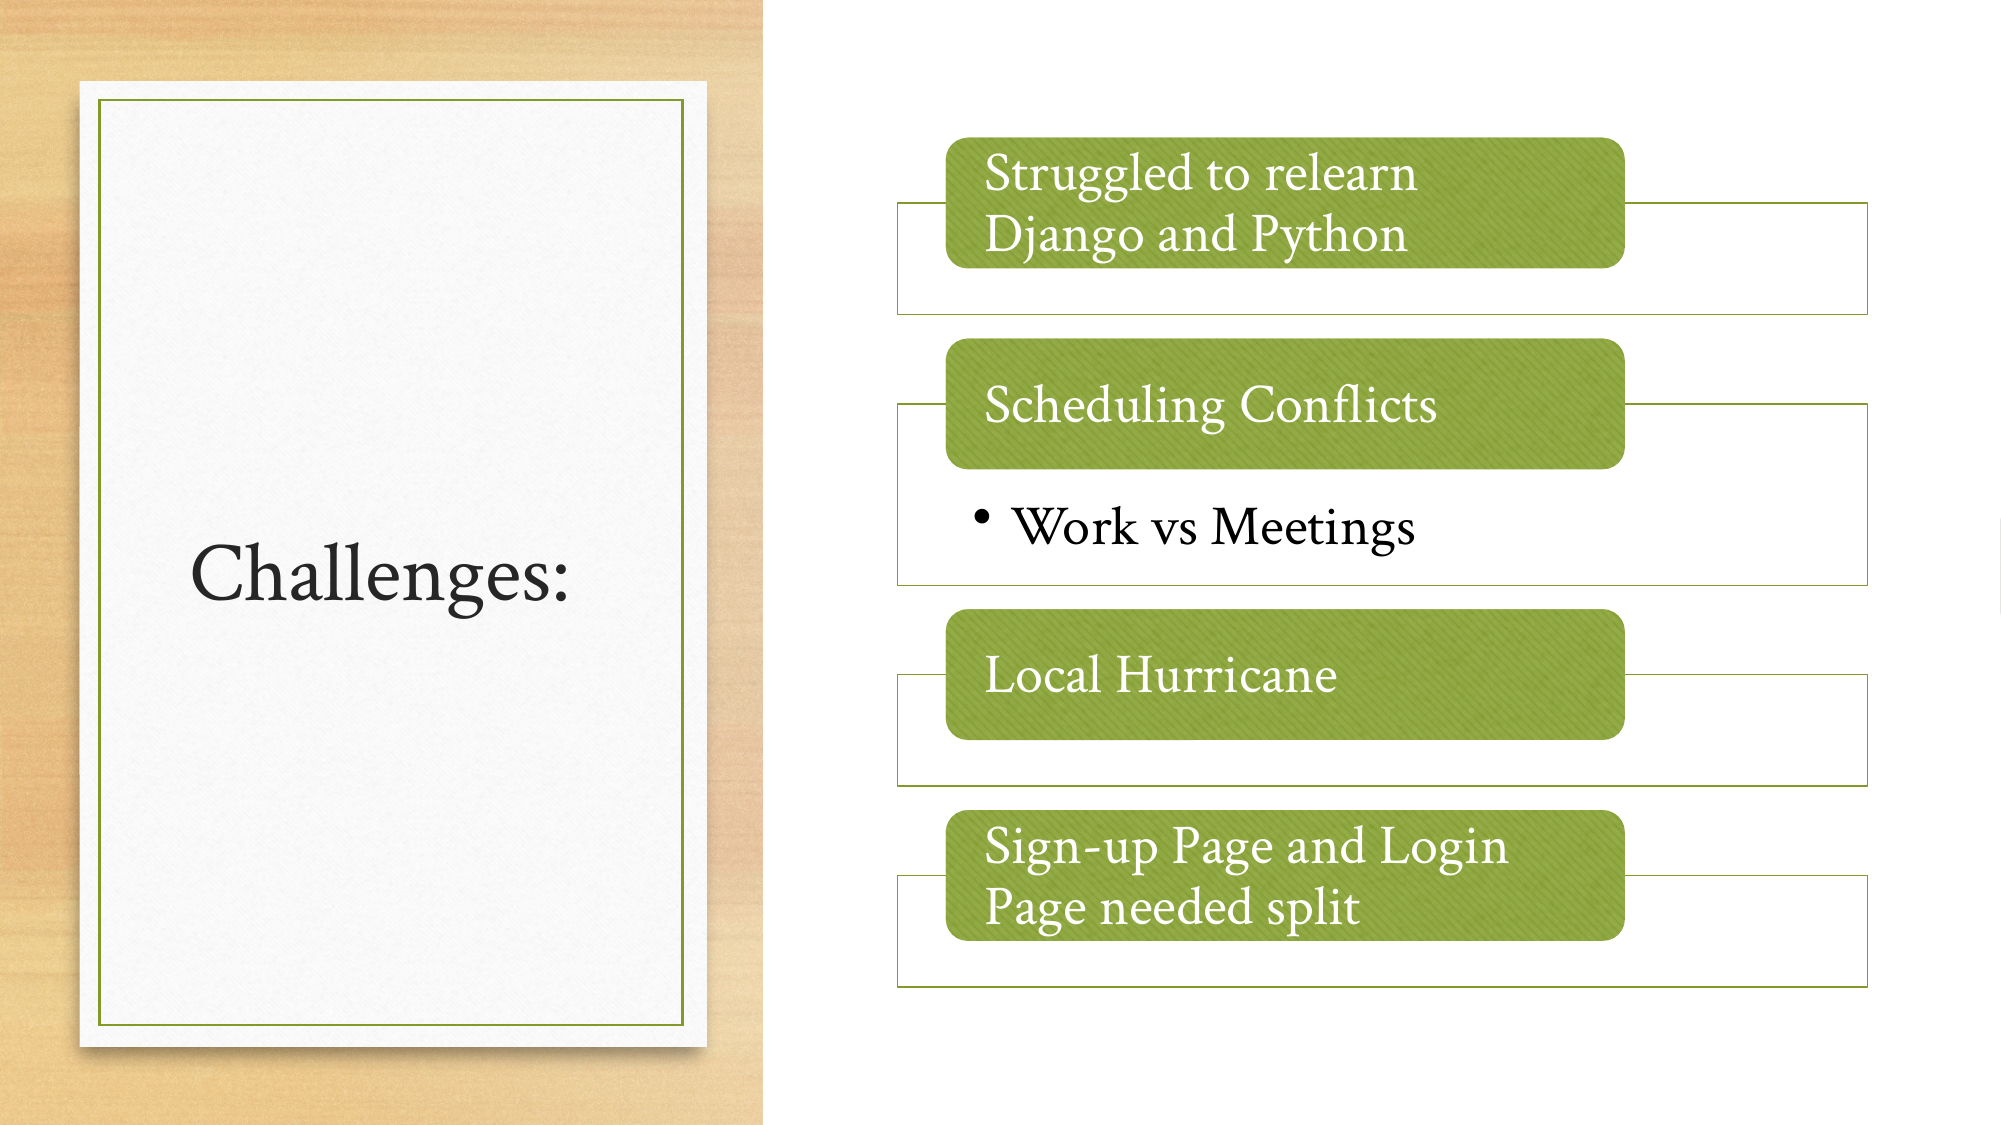

Struggled to relearn Django and Python
Work vs Meetings
Scheduling Conflicts
Local Hurricane
Sign-up Page and Login Page needed split
# Challenges: